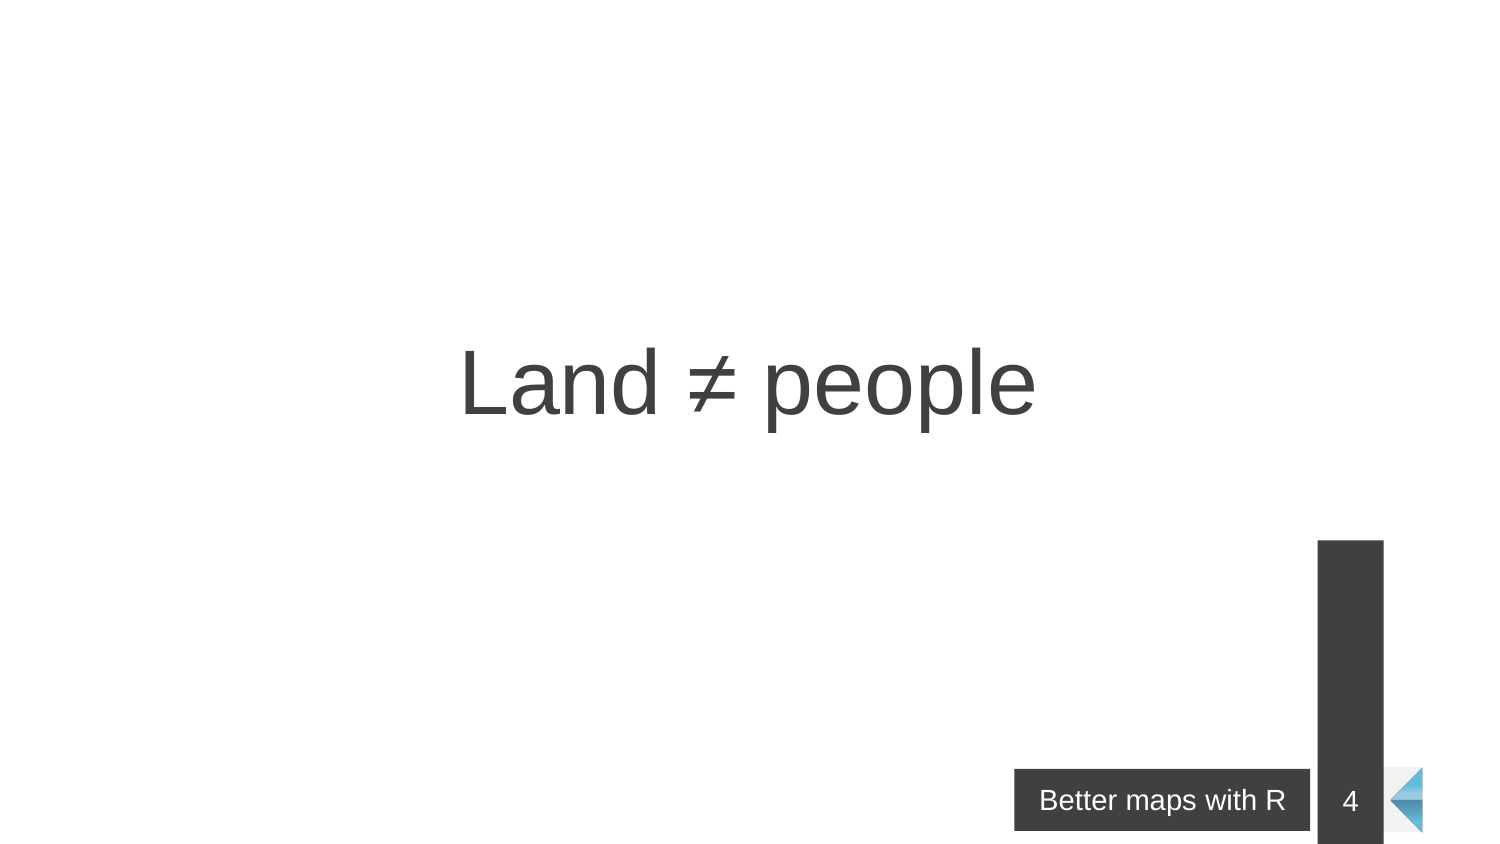

Land ≠ people
4
Better maps with R